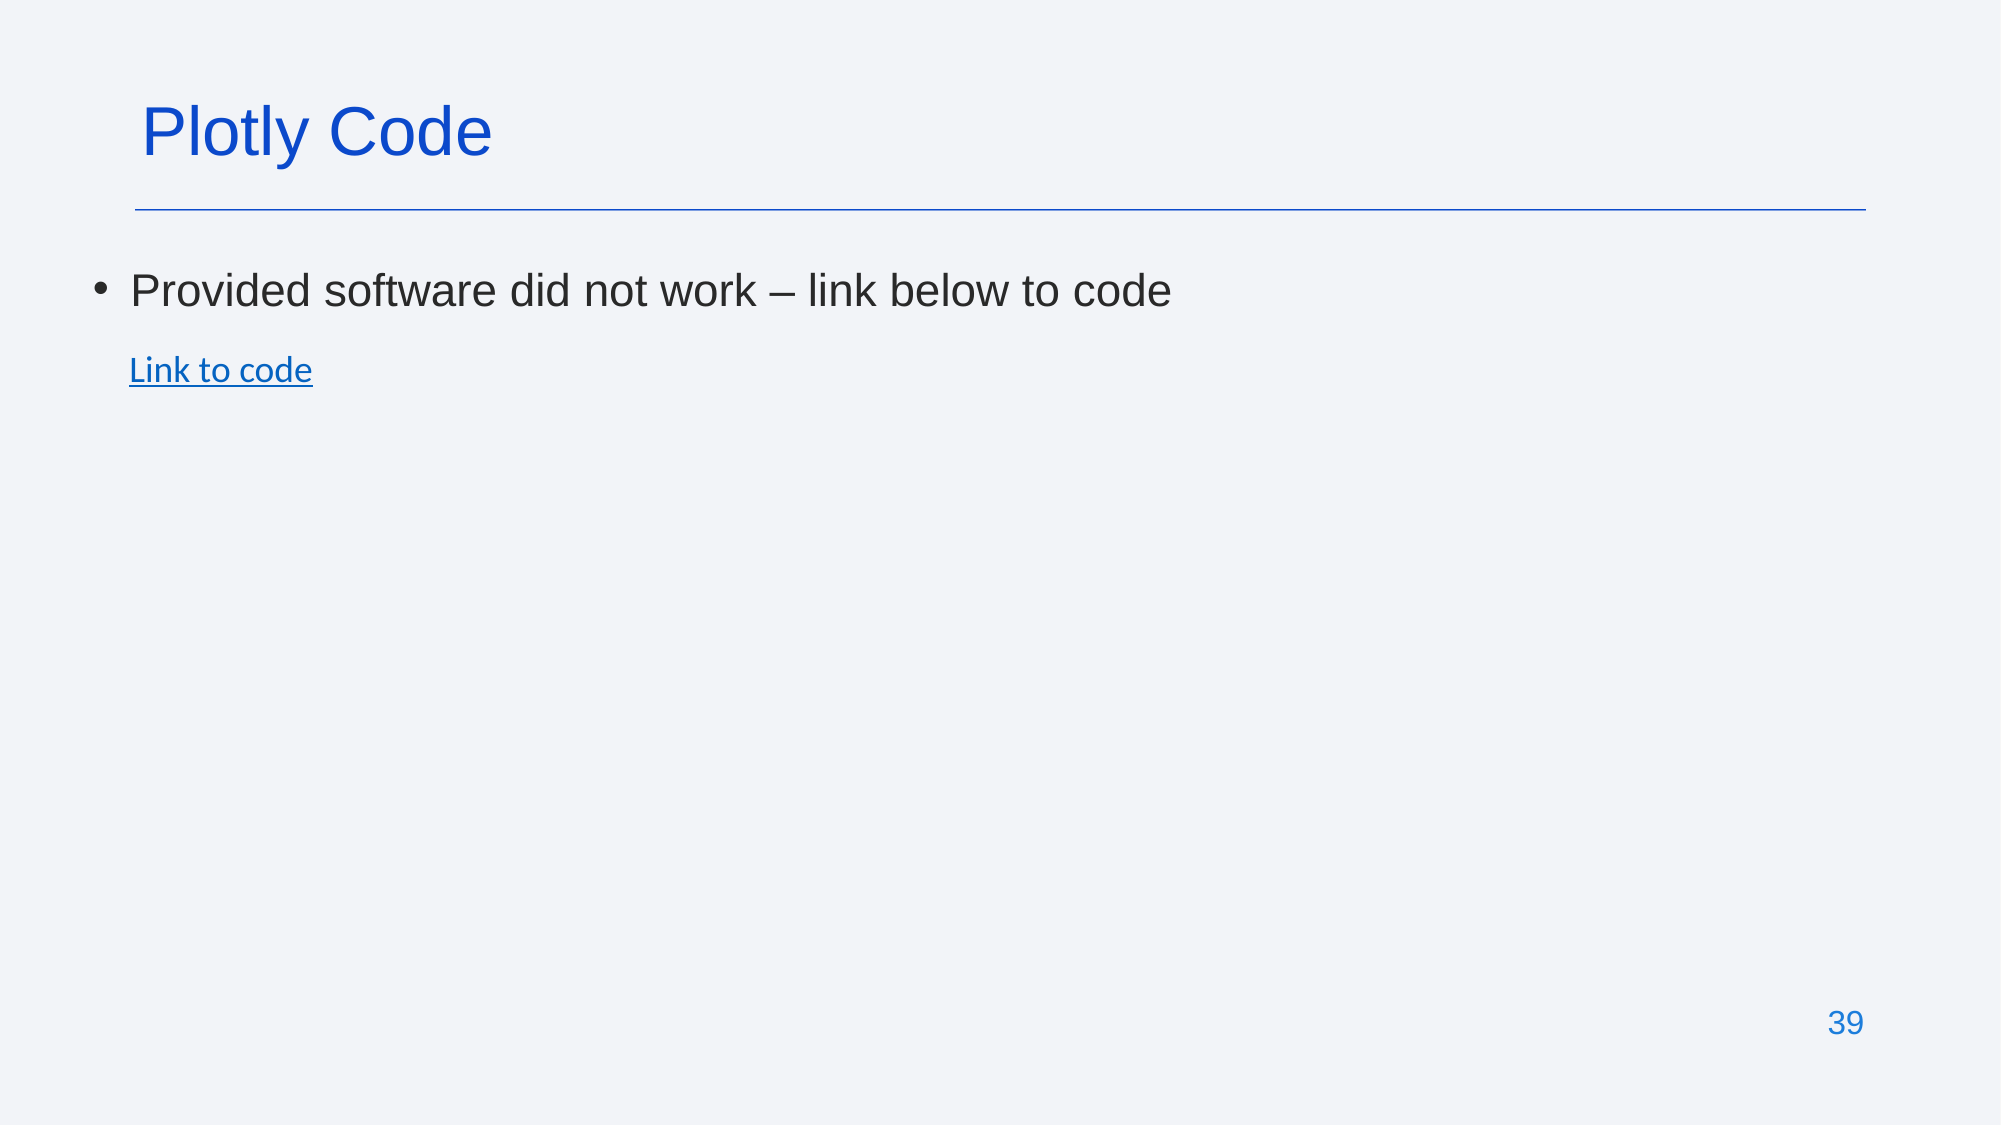

Plotly Code
Provided software did not work – link below to code
Link to code
39